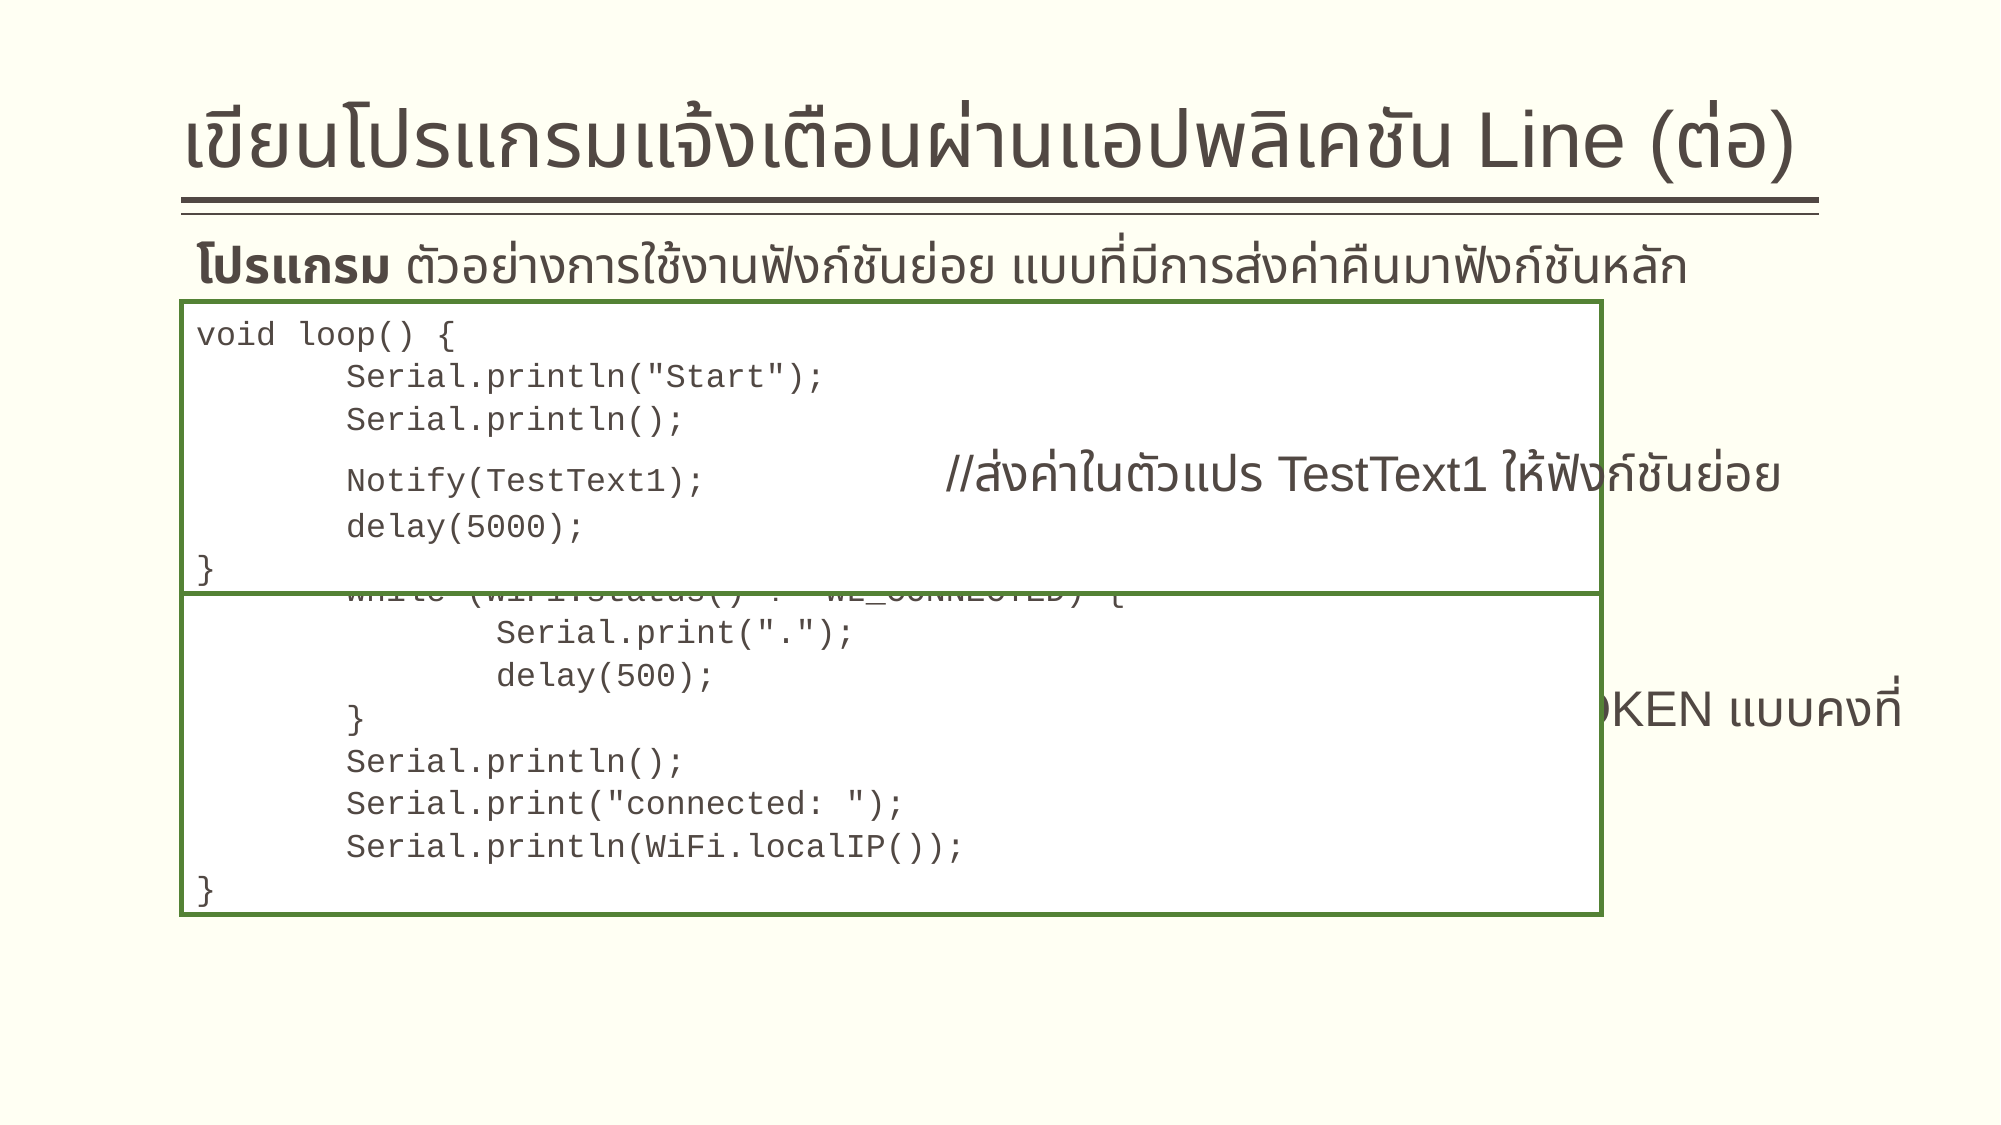

# เขียนโปรแกรมแจ้งเตือนผ่านแอปพลิเคชัน Line (ต่อ)
โปรแกรม ตัวอย่างการใช้งานฟังก์ชันย่อย แบบที่มีการส่งค่าคืนมาฟังก์ชันหลัก
#include <ESP8266WiFi.h>

const char* ssid  = "IoT_Smart01";
const char* password  = "12345678";

void Notify(String Text);	//เรียกใช้ฟังก์ชันย่อยของ Line

#define LINE_TOKEN "Z8tmo4070jt8XGSwCV6Y6ana9G7AJ8yZkYLyNg4V8Nq"
				//เก็บ Token Line ไว้ในตัวแปร LINE_TOKEN แบบคงที่
String TestText1 = "มาครับ";		//เก็บข้อความไว้ในรูปแบบ String
void setup() {
	Serial.begin(9600);

	WiFi.mode(WIFI_STA);
	WiFi.begin(ssid, password);
	Serial.print("Connecting");
	while (WiFi.status() != WL_CONNECTED) {
		Serial.print(".");
		delay(500);
	}
	Serial.println();
	Serial.print("connected: ");
	Serial.println(WiFi.localIP());
}
void loop() {
	Serial.println("Start");
	Serial.println();
	Notify(TestText1);		//ส่งค่าในตัวแปร TestText1 ให้ฟังก์ชันย่อย
	delay(5000);
}